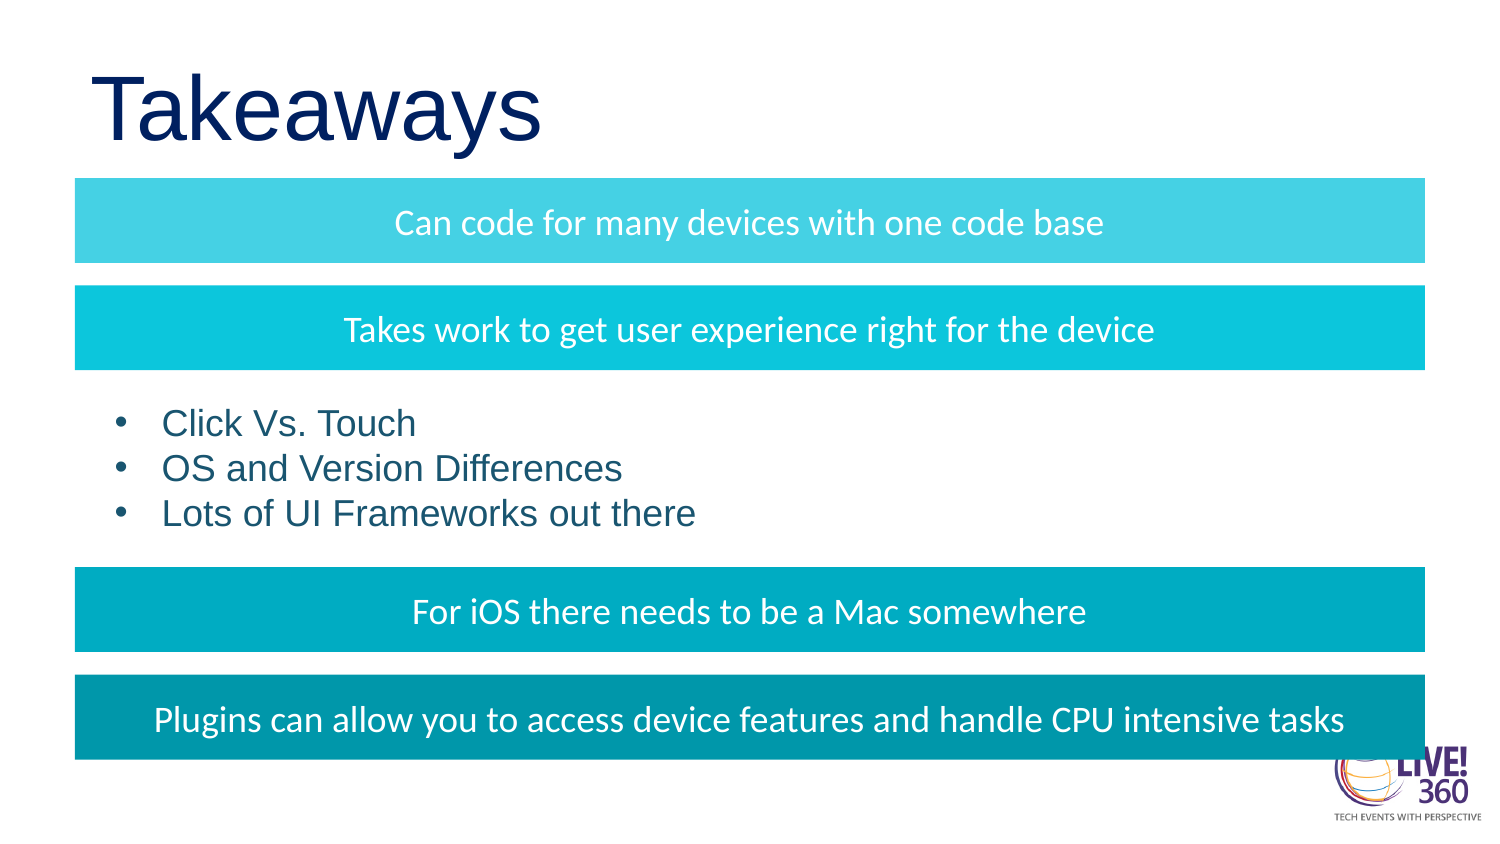

# Takeaways
Can code for many devices with one code base
Takes work to get user experience right for the device
Click Vs. Touch
OS and Version Differences
Lots of UI Frameworks out there
For iOS there needs to be a Mac somewhere
Plugins can allow you to access device features and handle CPU intensive tasks